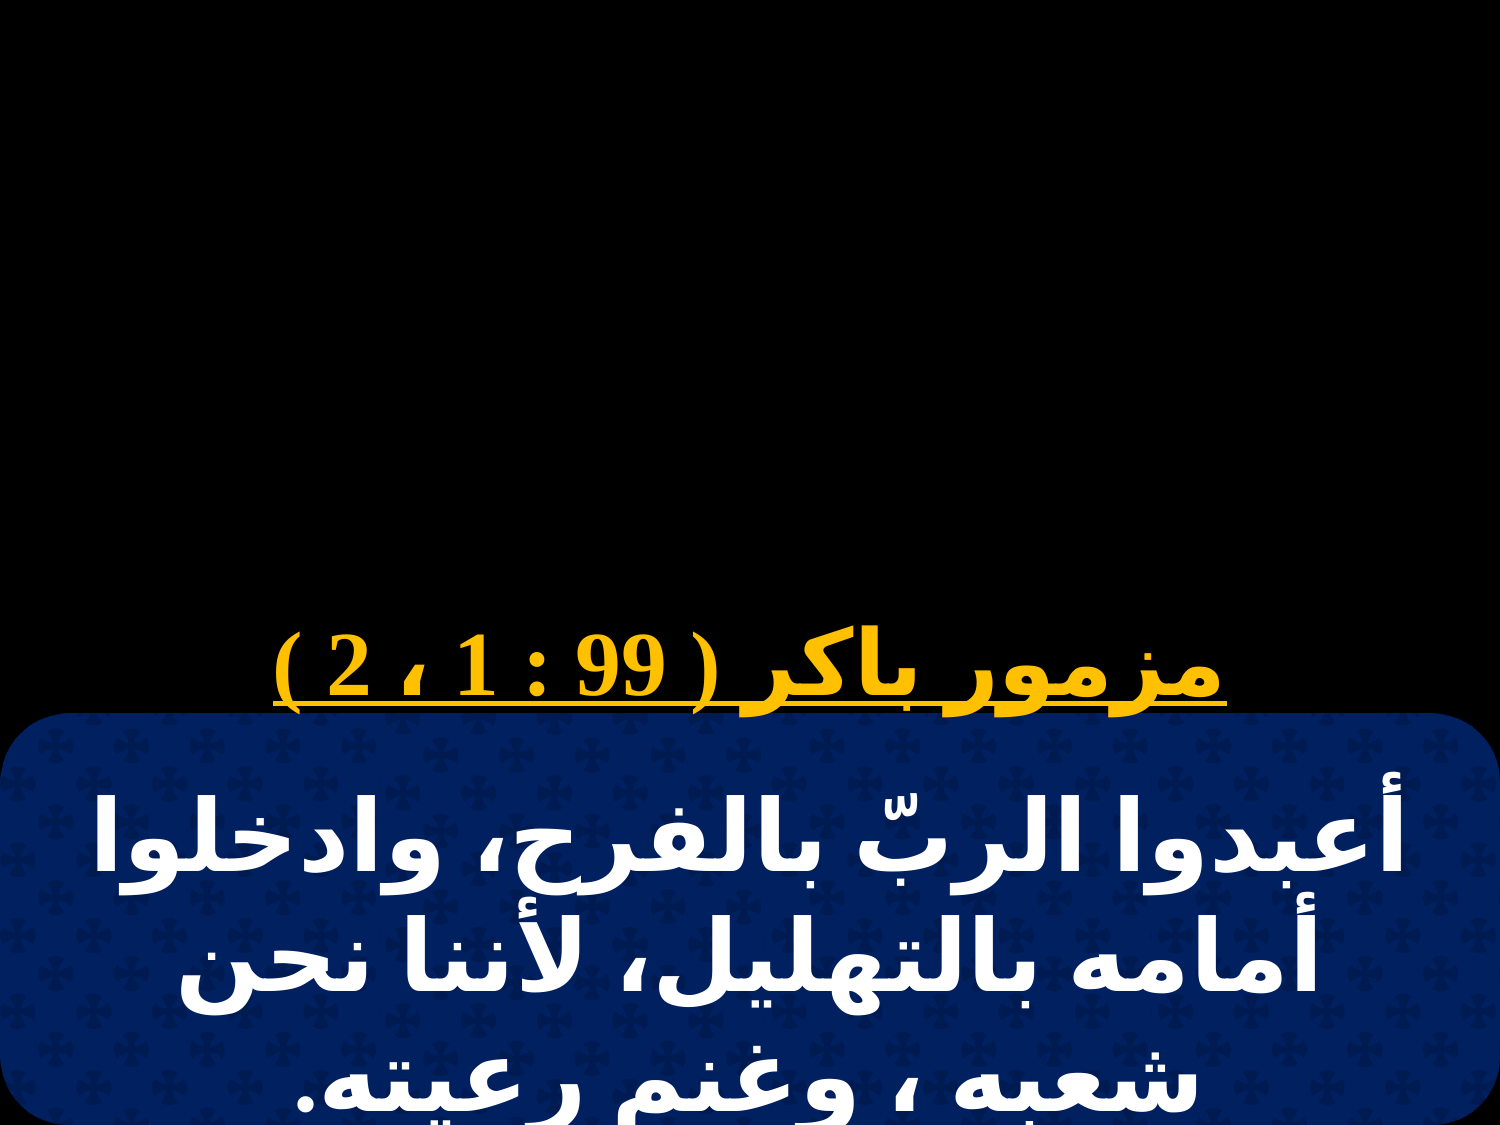

# باكر أحد الرفاع
مزمور باكر ( 99 : 1 ، 2 )
أعبدوا الربّ بالفرح، وادخلوا أمامه بالتهليل، لأننا نحن شعبه ، وغنم رعيته.